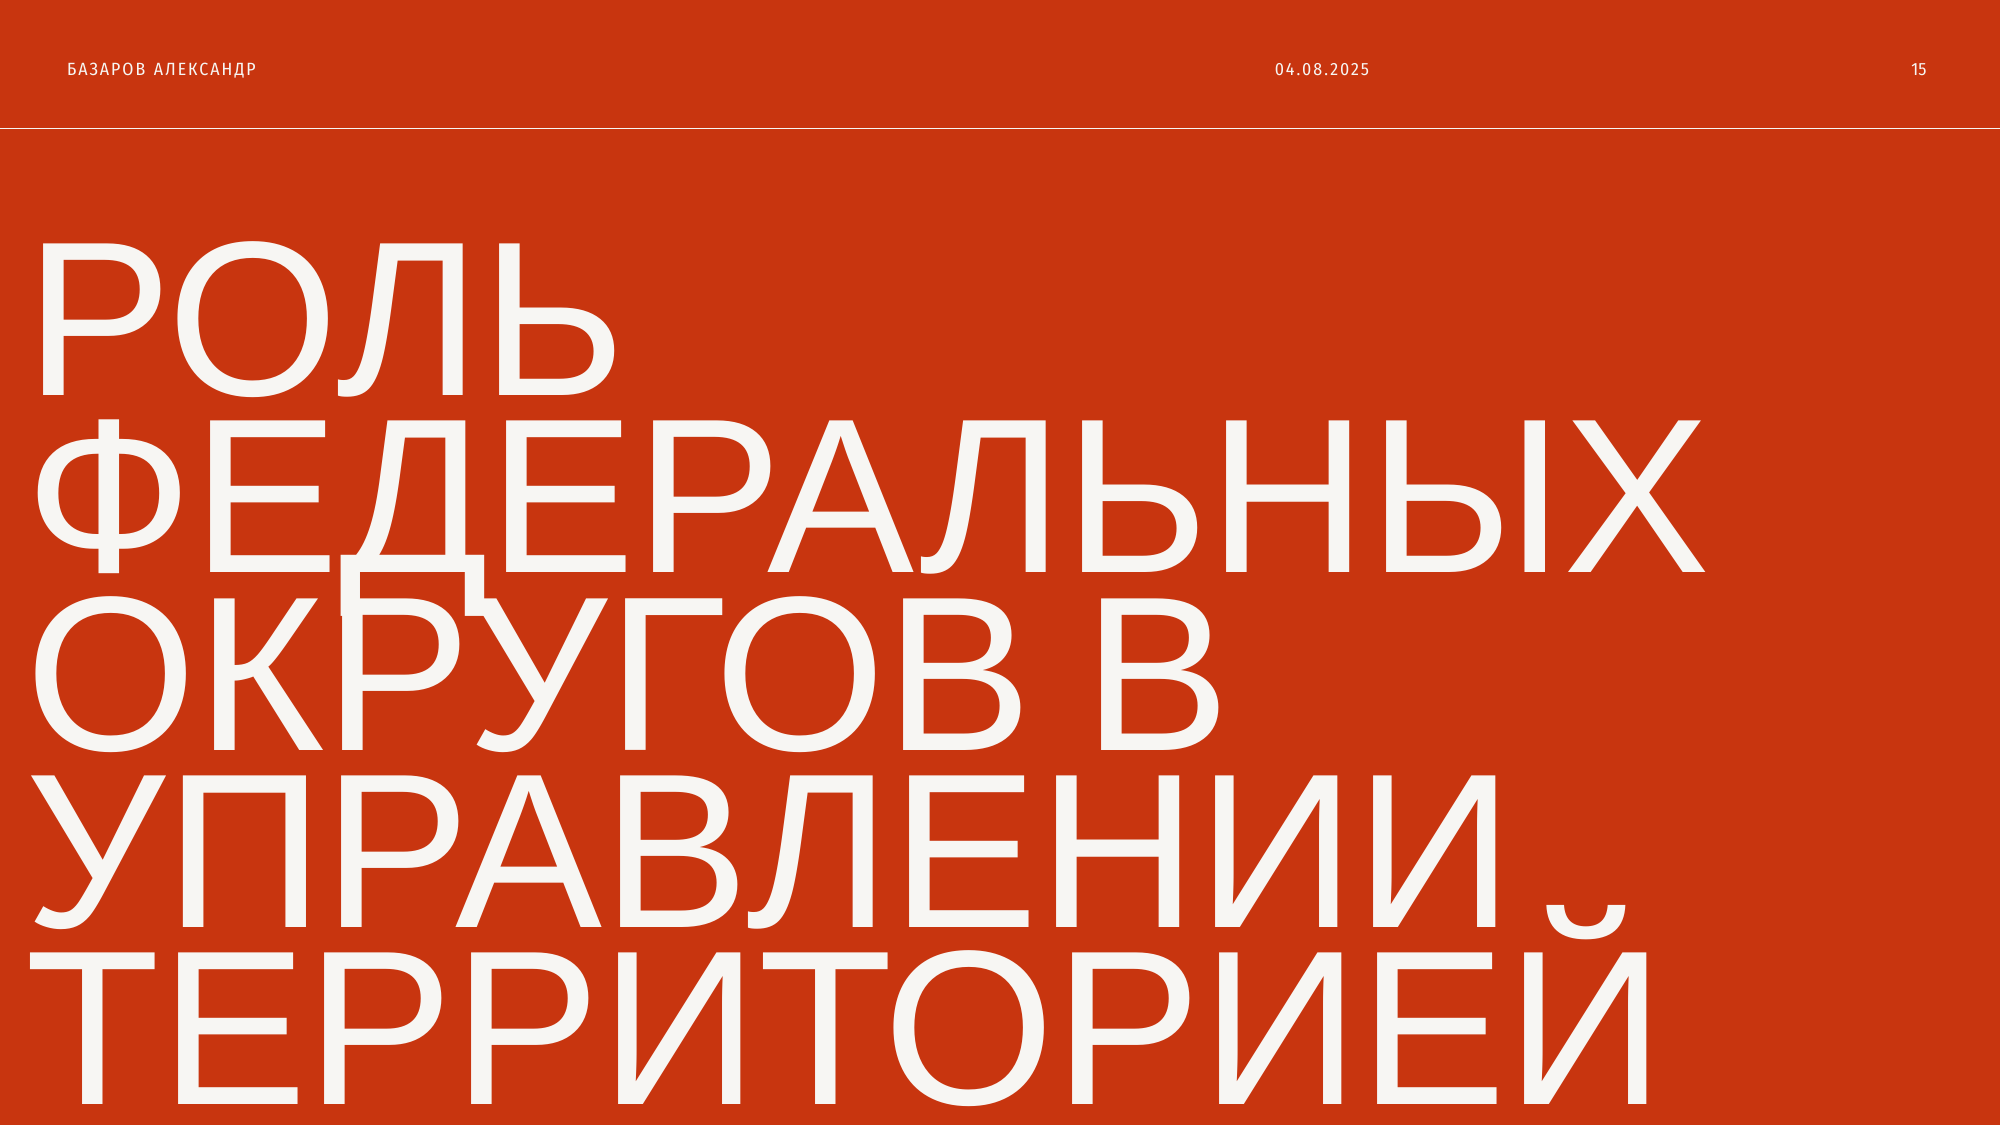

Базаров Александр
04.08.2025
15
# Роль федеральных округов в управлении территорией